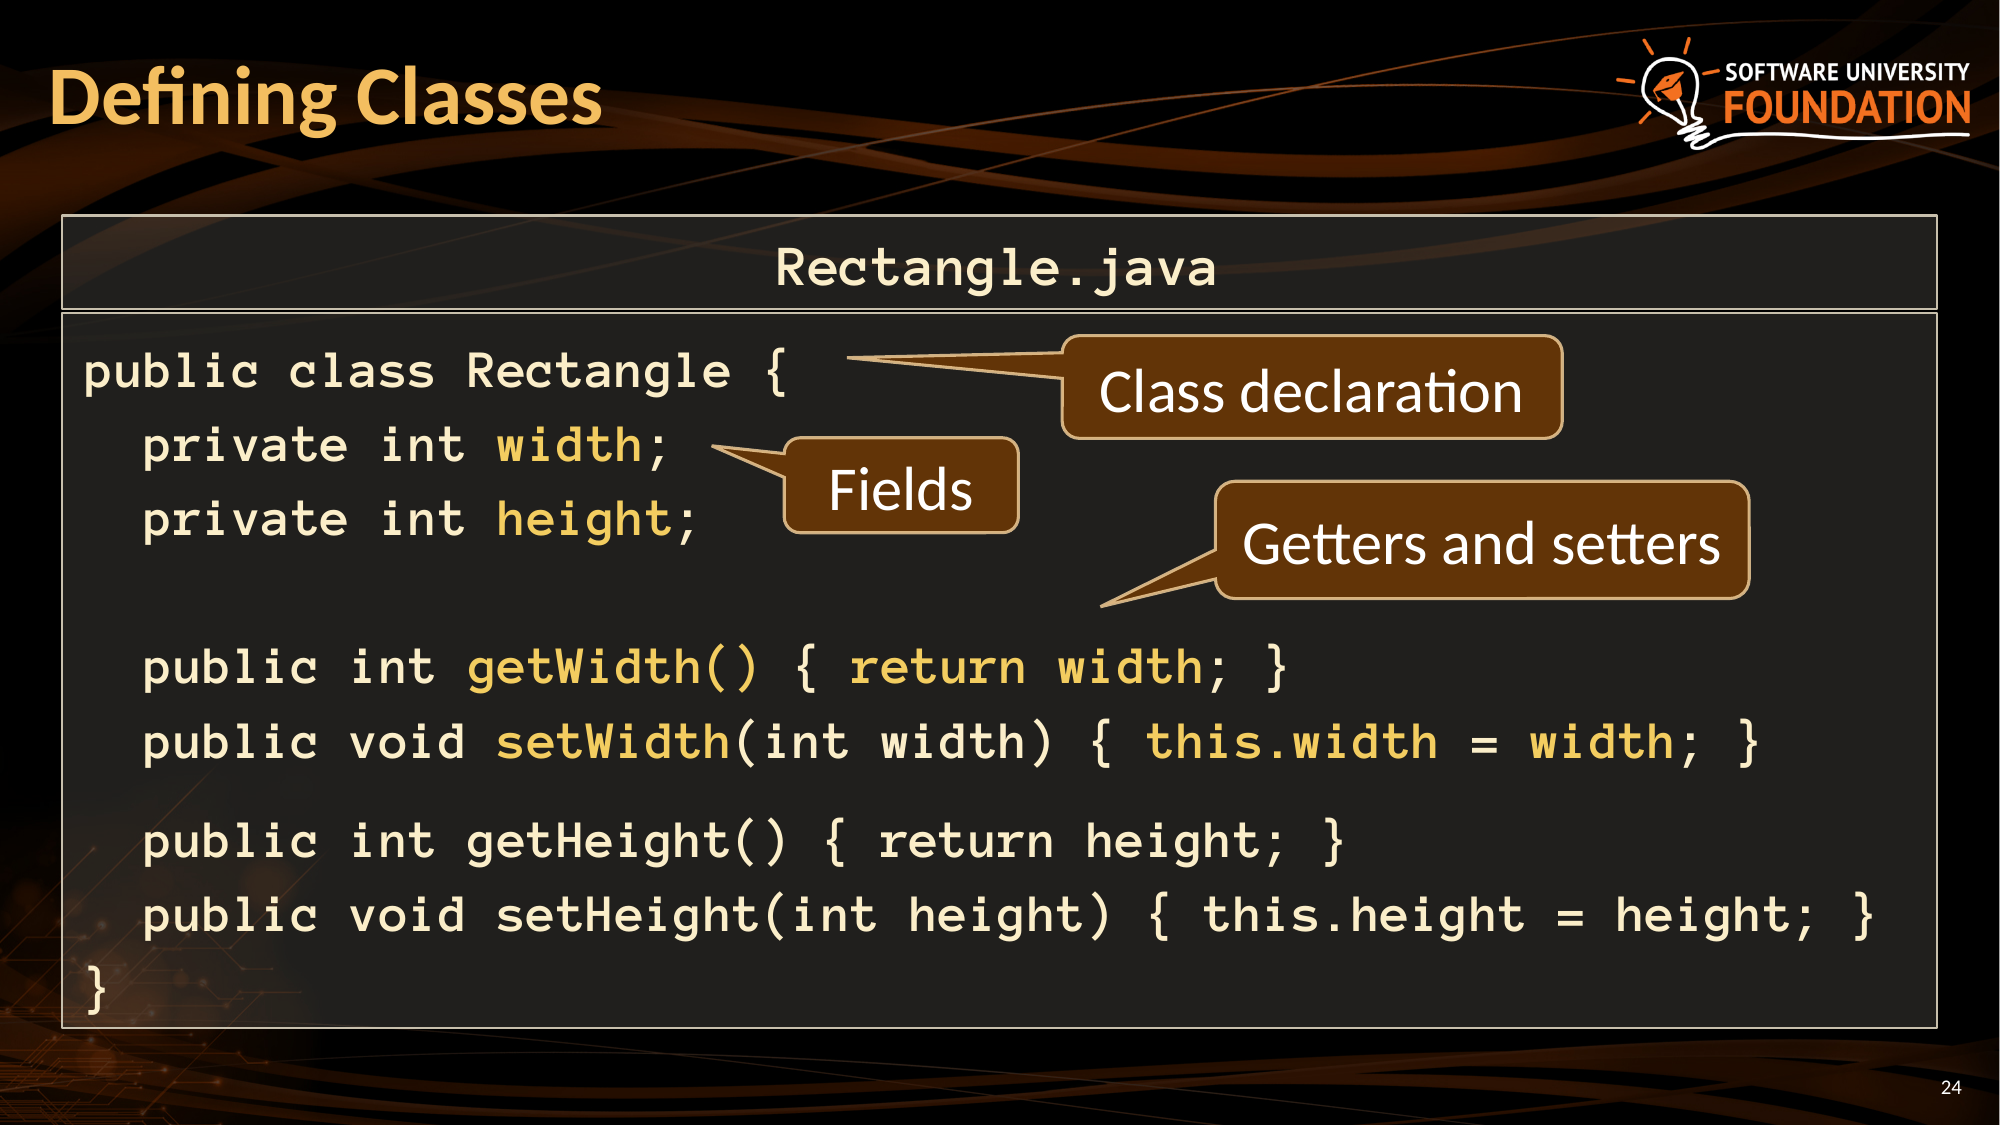

# Defining Classes
Rectangle.java
public class Rectangle {
  private int width;
  private int height;

  public int getWidth() { return width; }
  public void setWidth(int width) { this.width = width; }
  public int getHeight() { return height; }
  public void setHeight(int height) { this.height = height; }
}
Class declaration
Fields
Getters and setters
24